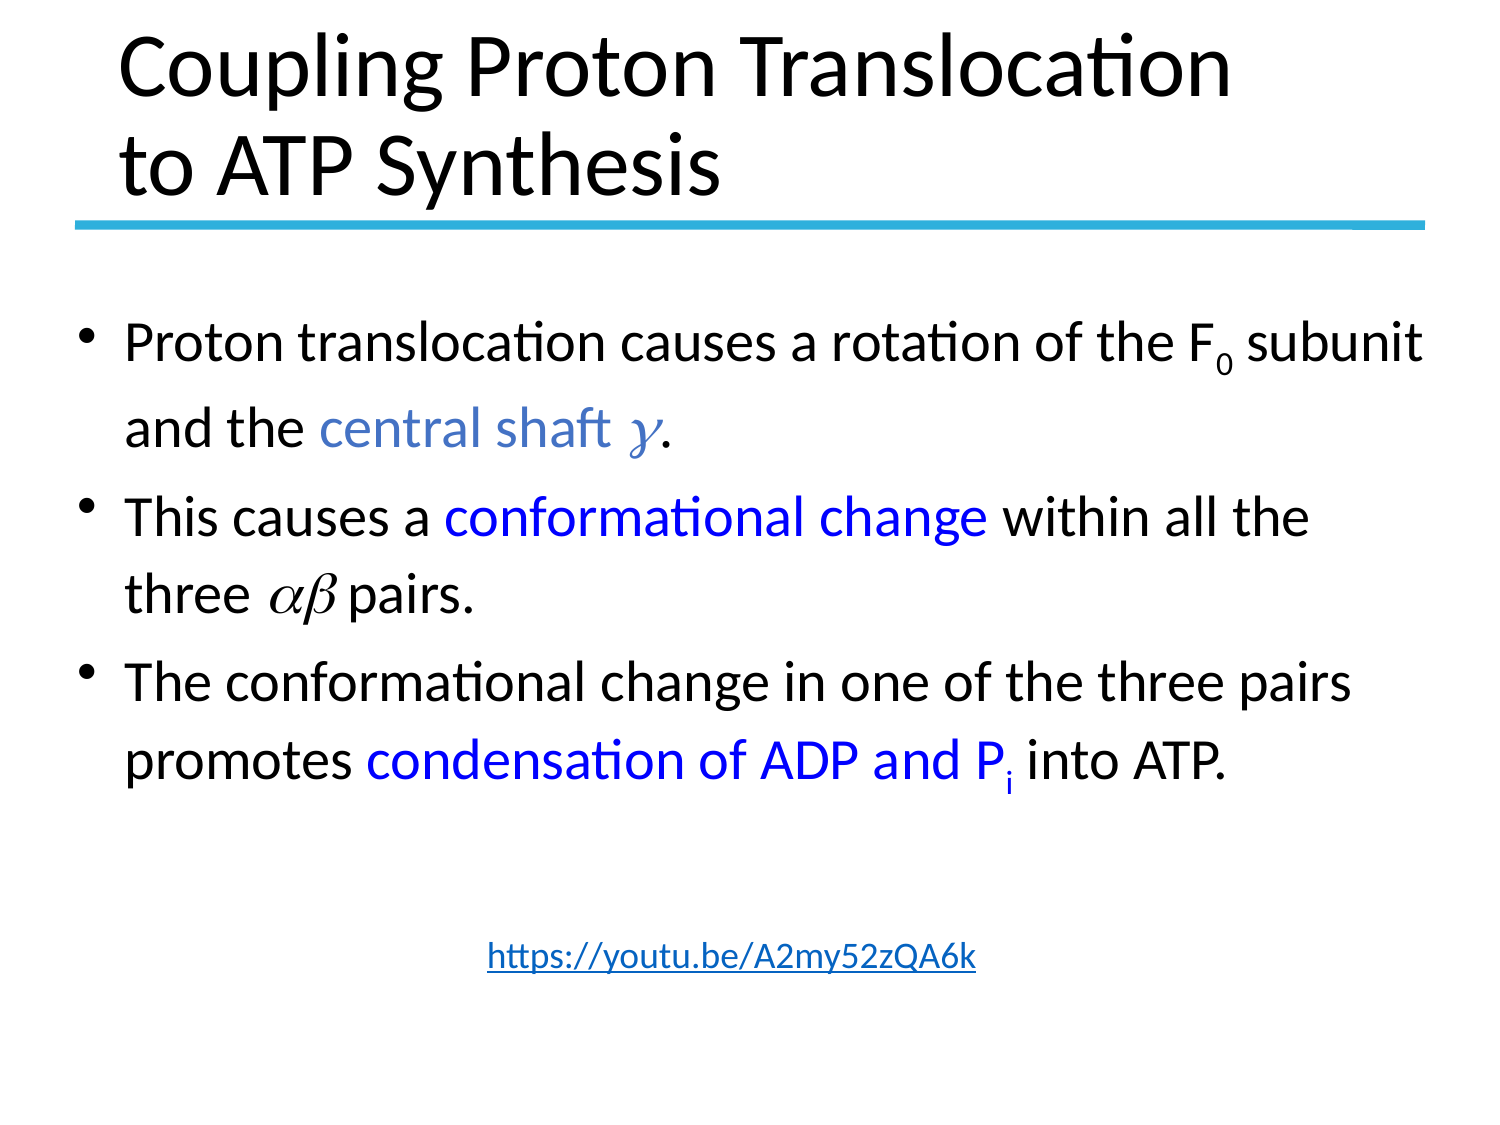

# Coupling Proton Translocation to ATP Synthesis

Proton translocation causes a rotation of the F0 subunit and the central shaft γ.
This causes a conformational change within all the three αβ pairs.
The conformational change in one of the three pairs promotes condensation of ADP and Pi into ATP.
 https://youtu.be/A2my52zQA6k